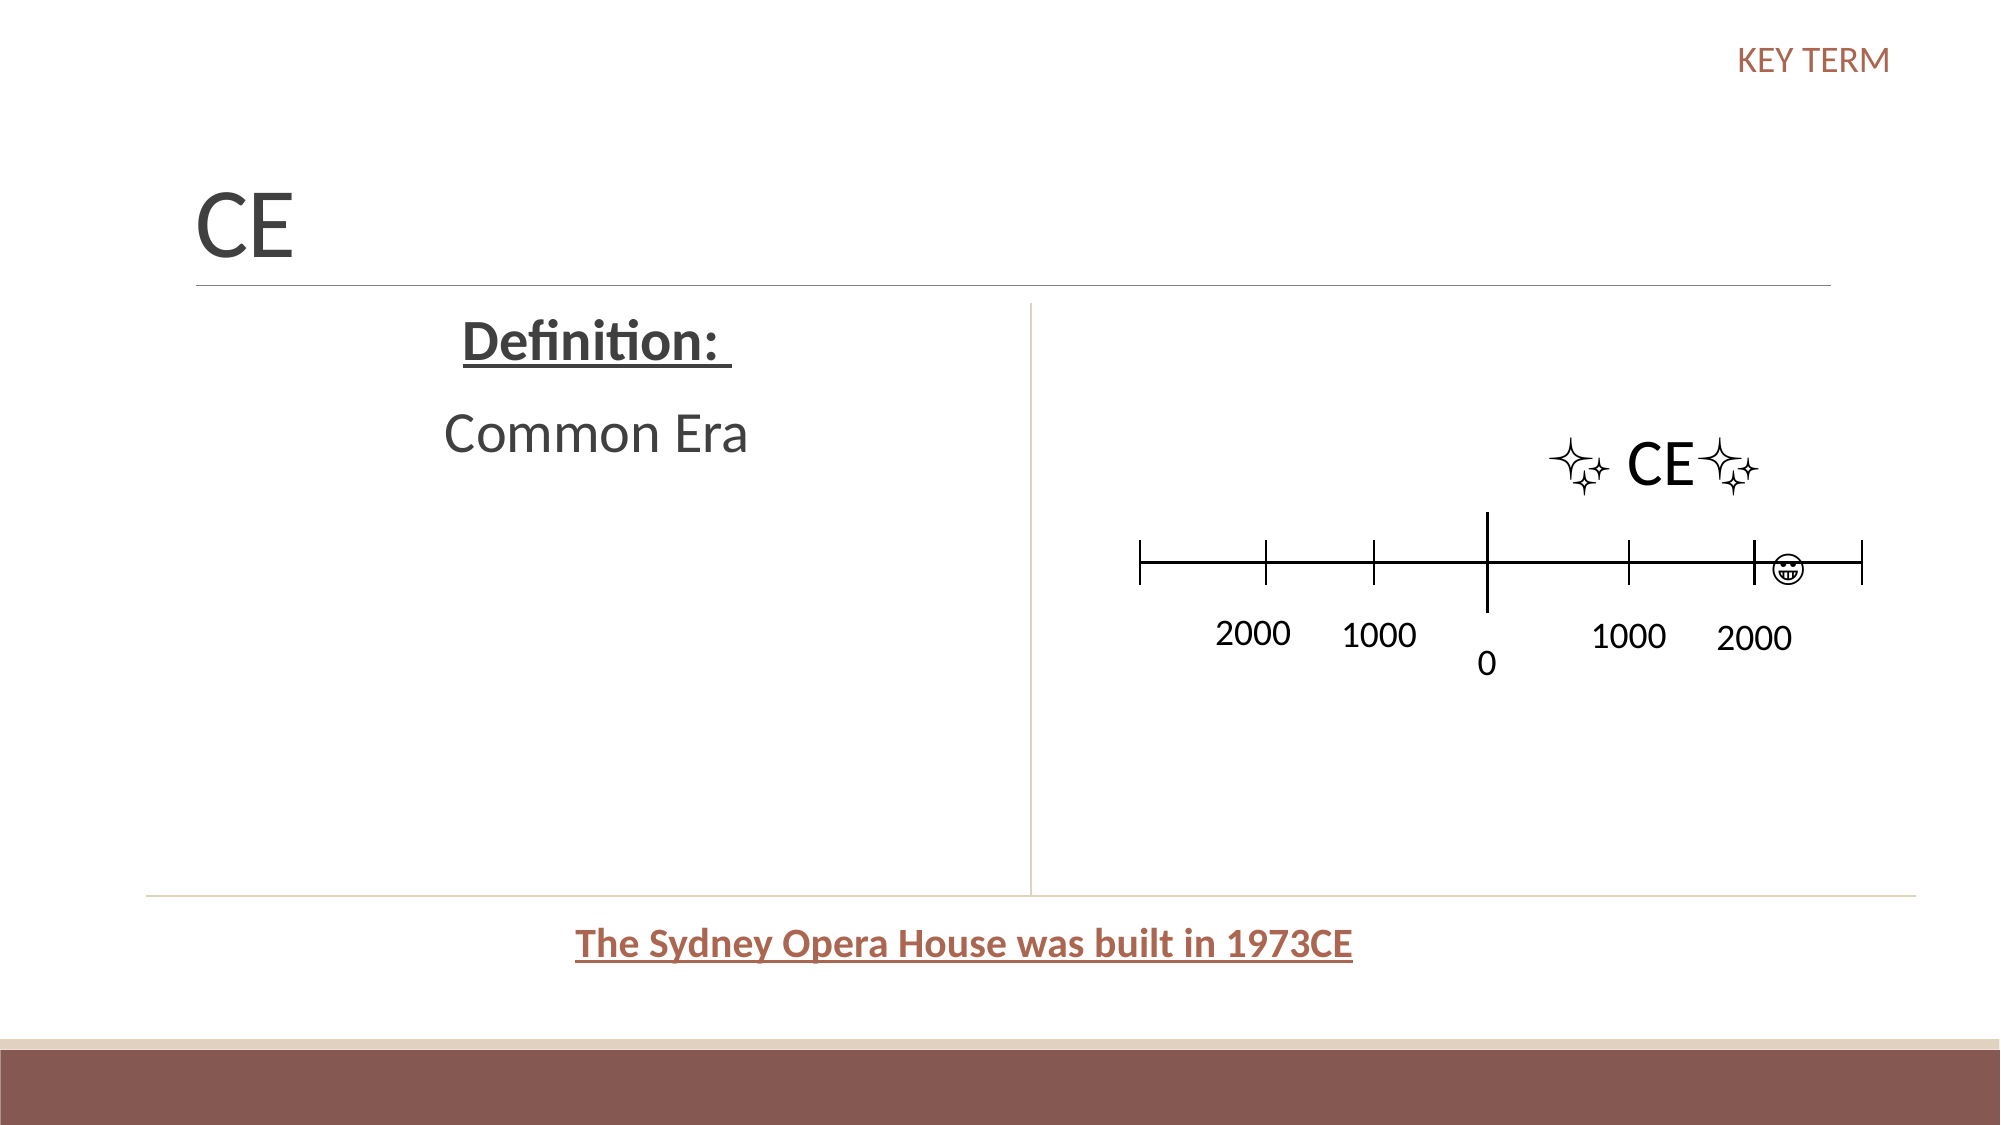

KEY TERM
# CE
Definition:
Common Era

✨ CE✨
😀
2000
1000
1000
2000
0
The Sydney Opera House was built in 1973CE